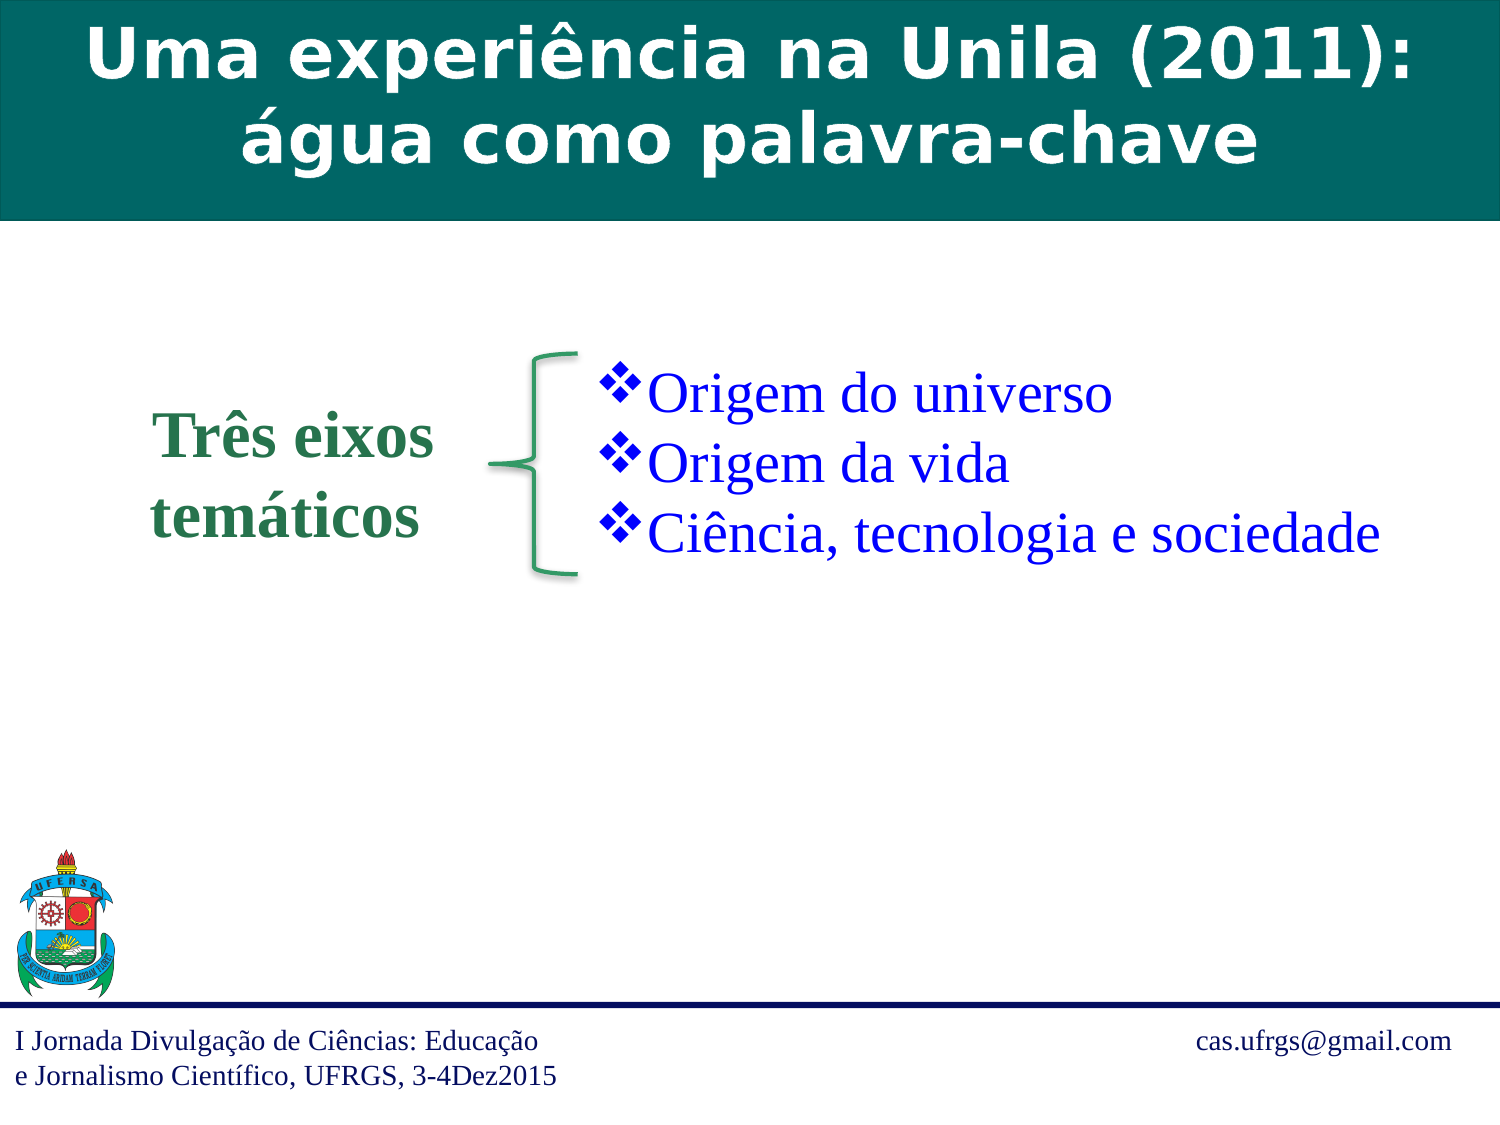

Uma experiência na Unila (2011):
água como palavra-chave
Origem do universo
Origem da vida
Ciência, tecnologia e sociedade

Três eixos
temáticos